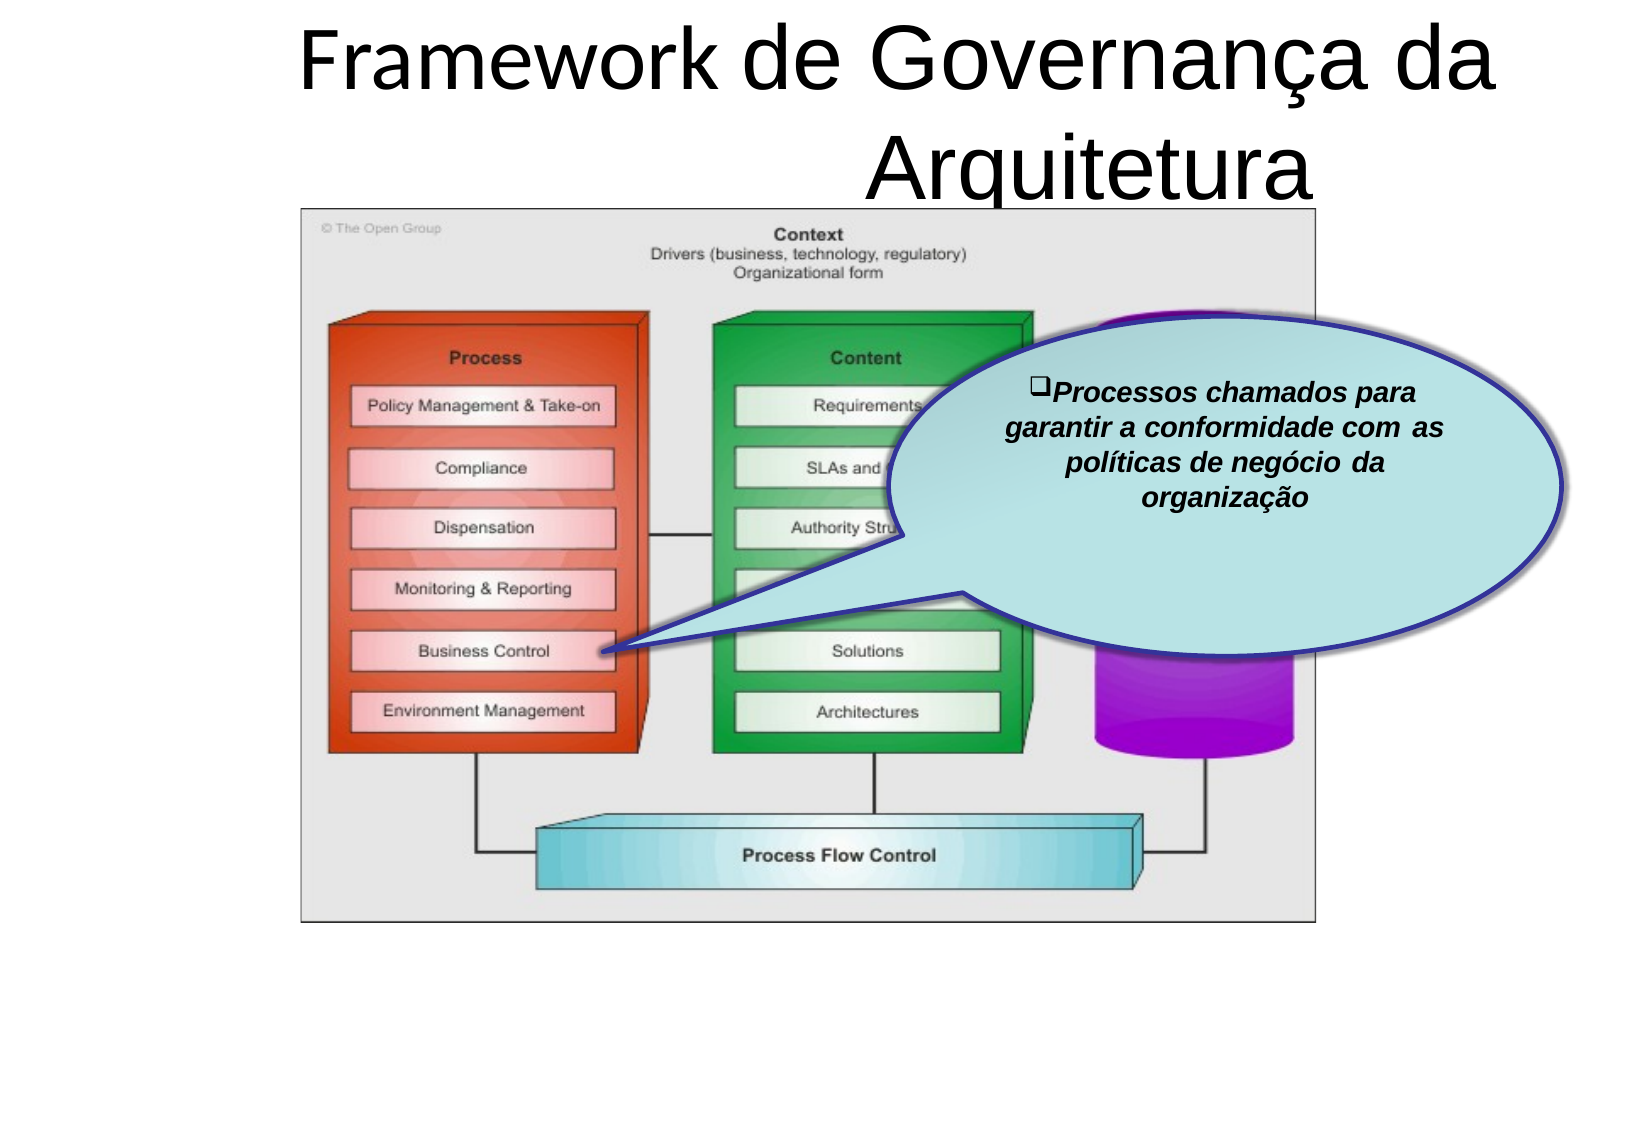

# Framework de Governança da  Arquitetura

Processos chamados para  garantir a conformidade com as
políticas de negócio da
organização